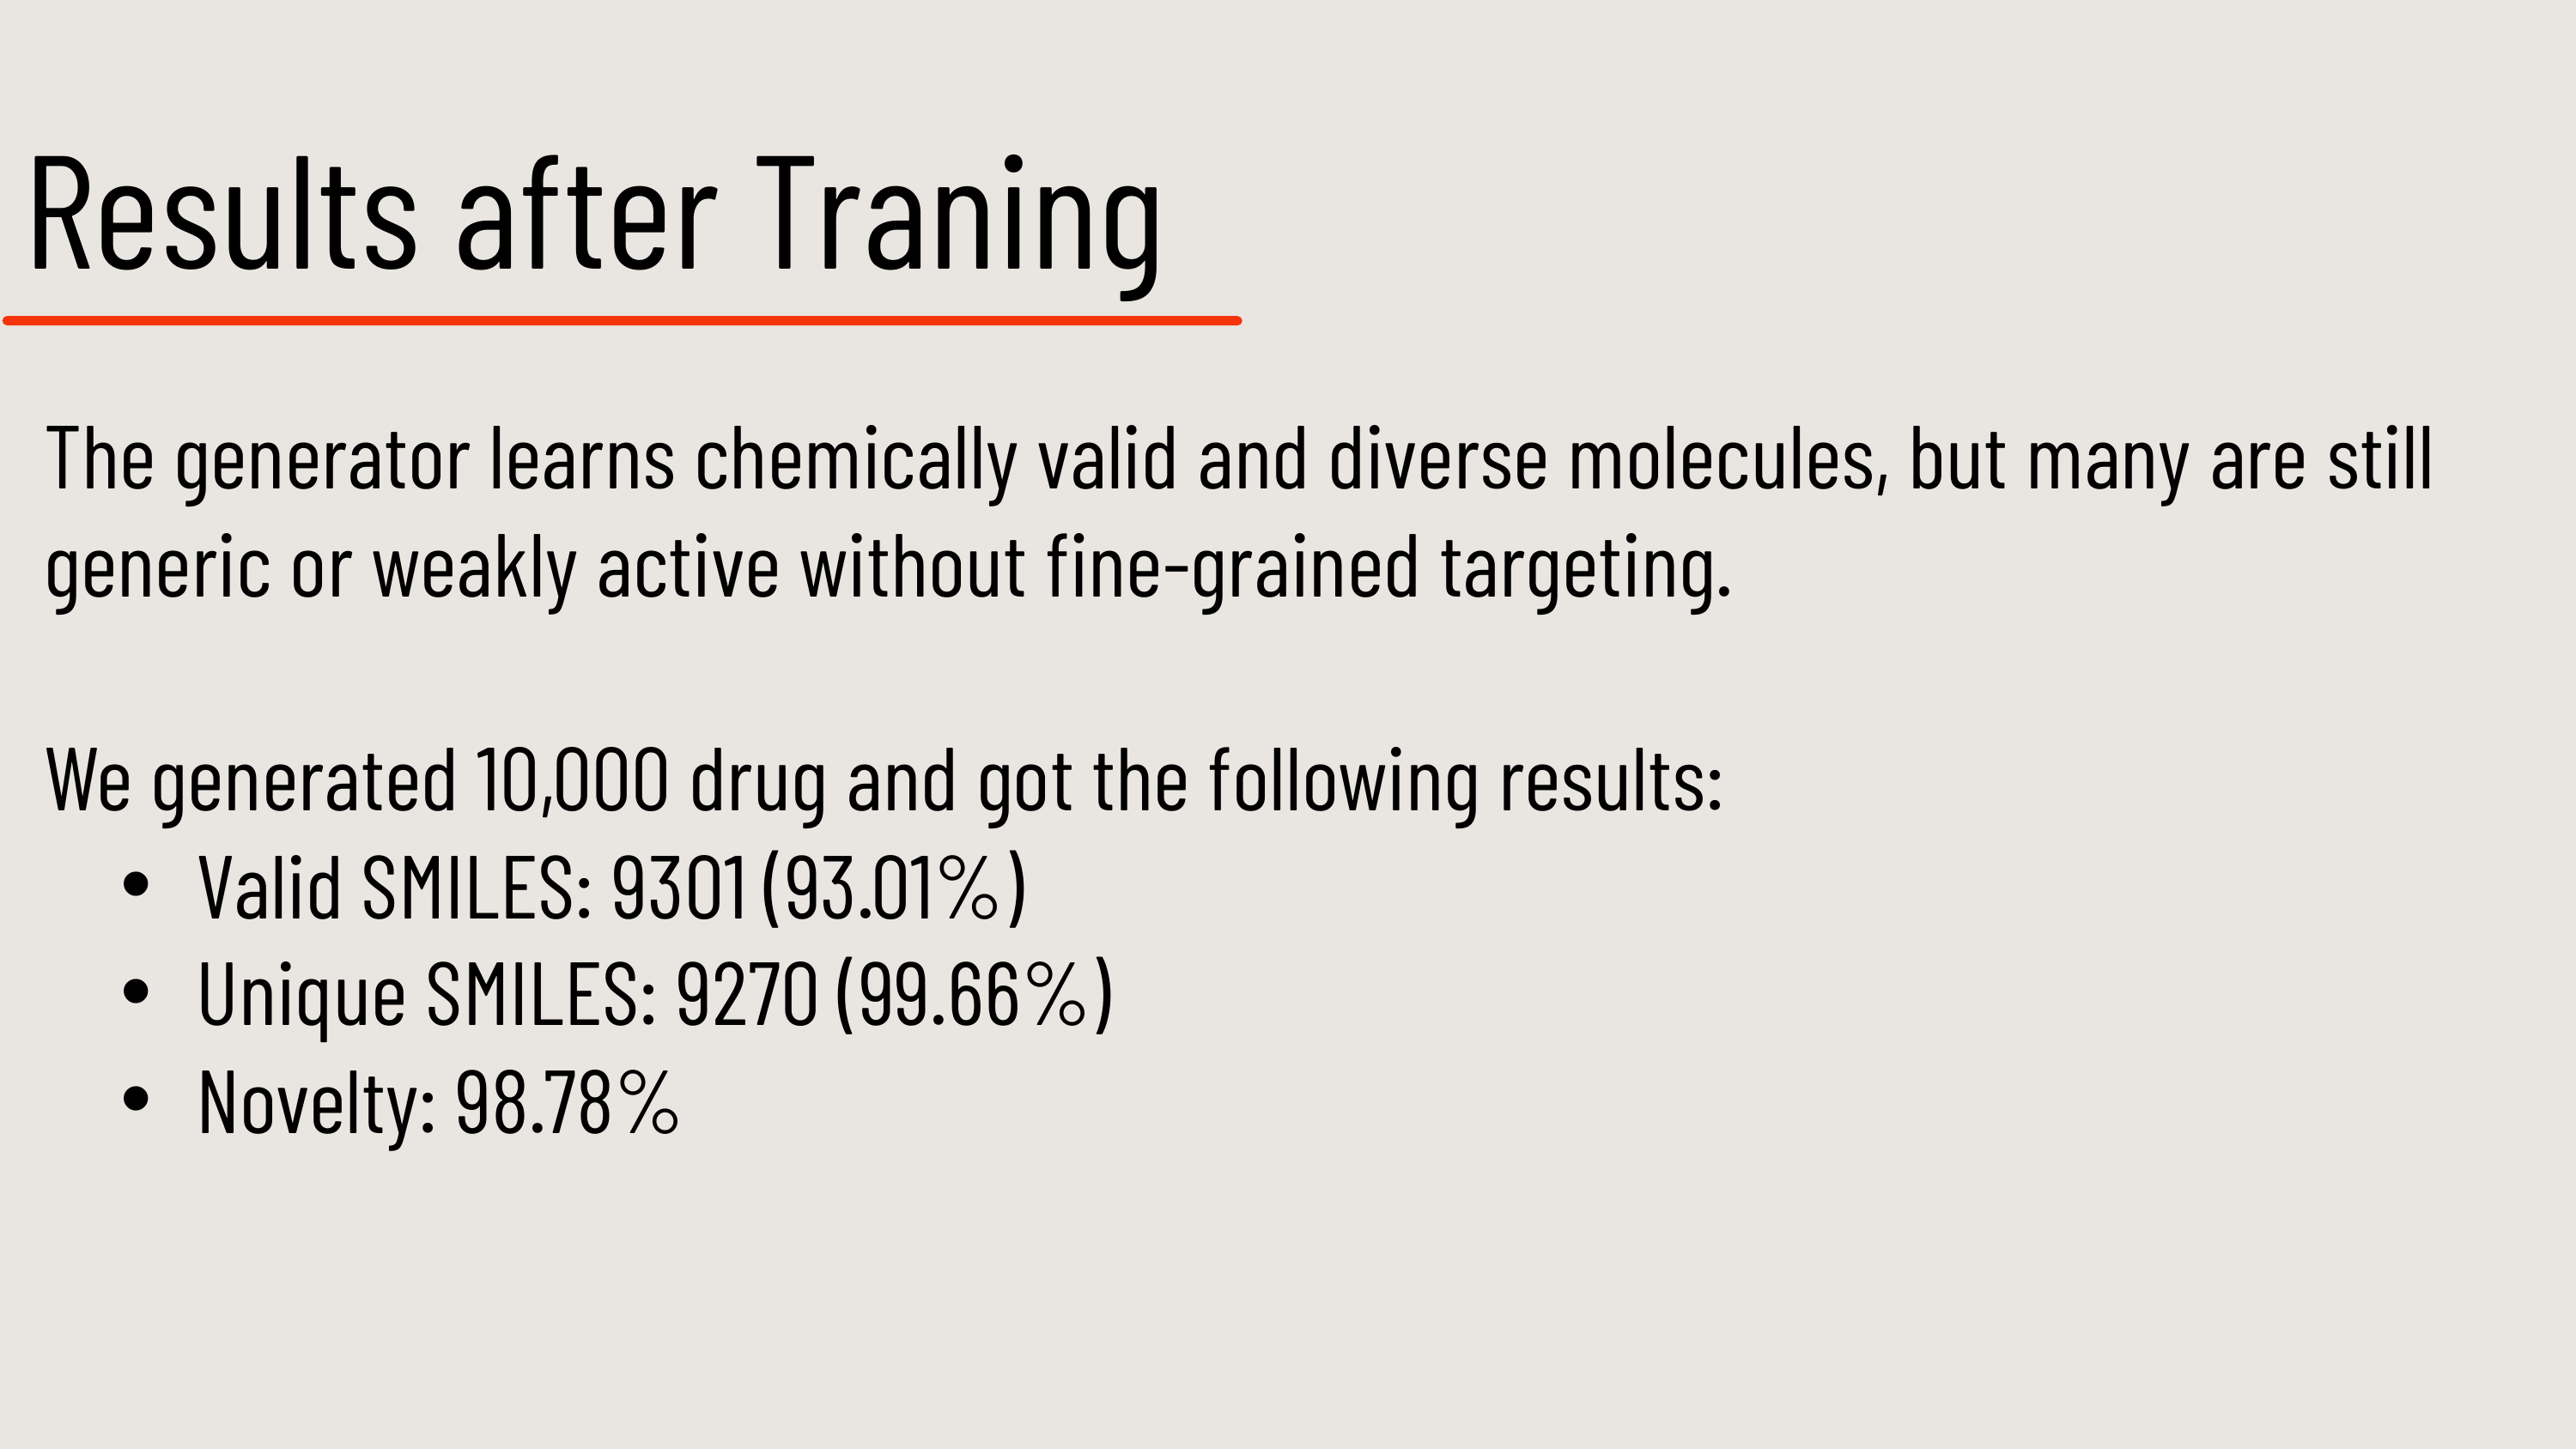

Results after Traning

The generator learns chemically valid and diverse molecules, but many are still generic or weakly active without fine-grained targeting.

We generated 10,000 drug and got the following results:
Valid SMILES: 9301 (93.01%)
Unique SMILES: 9270 (99.66%)
Novelty: 98.78%